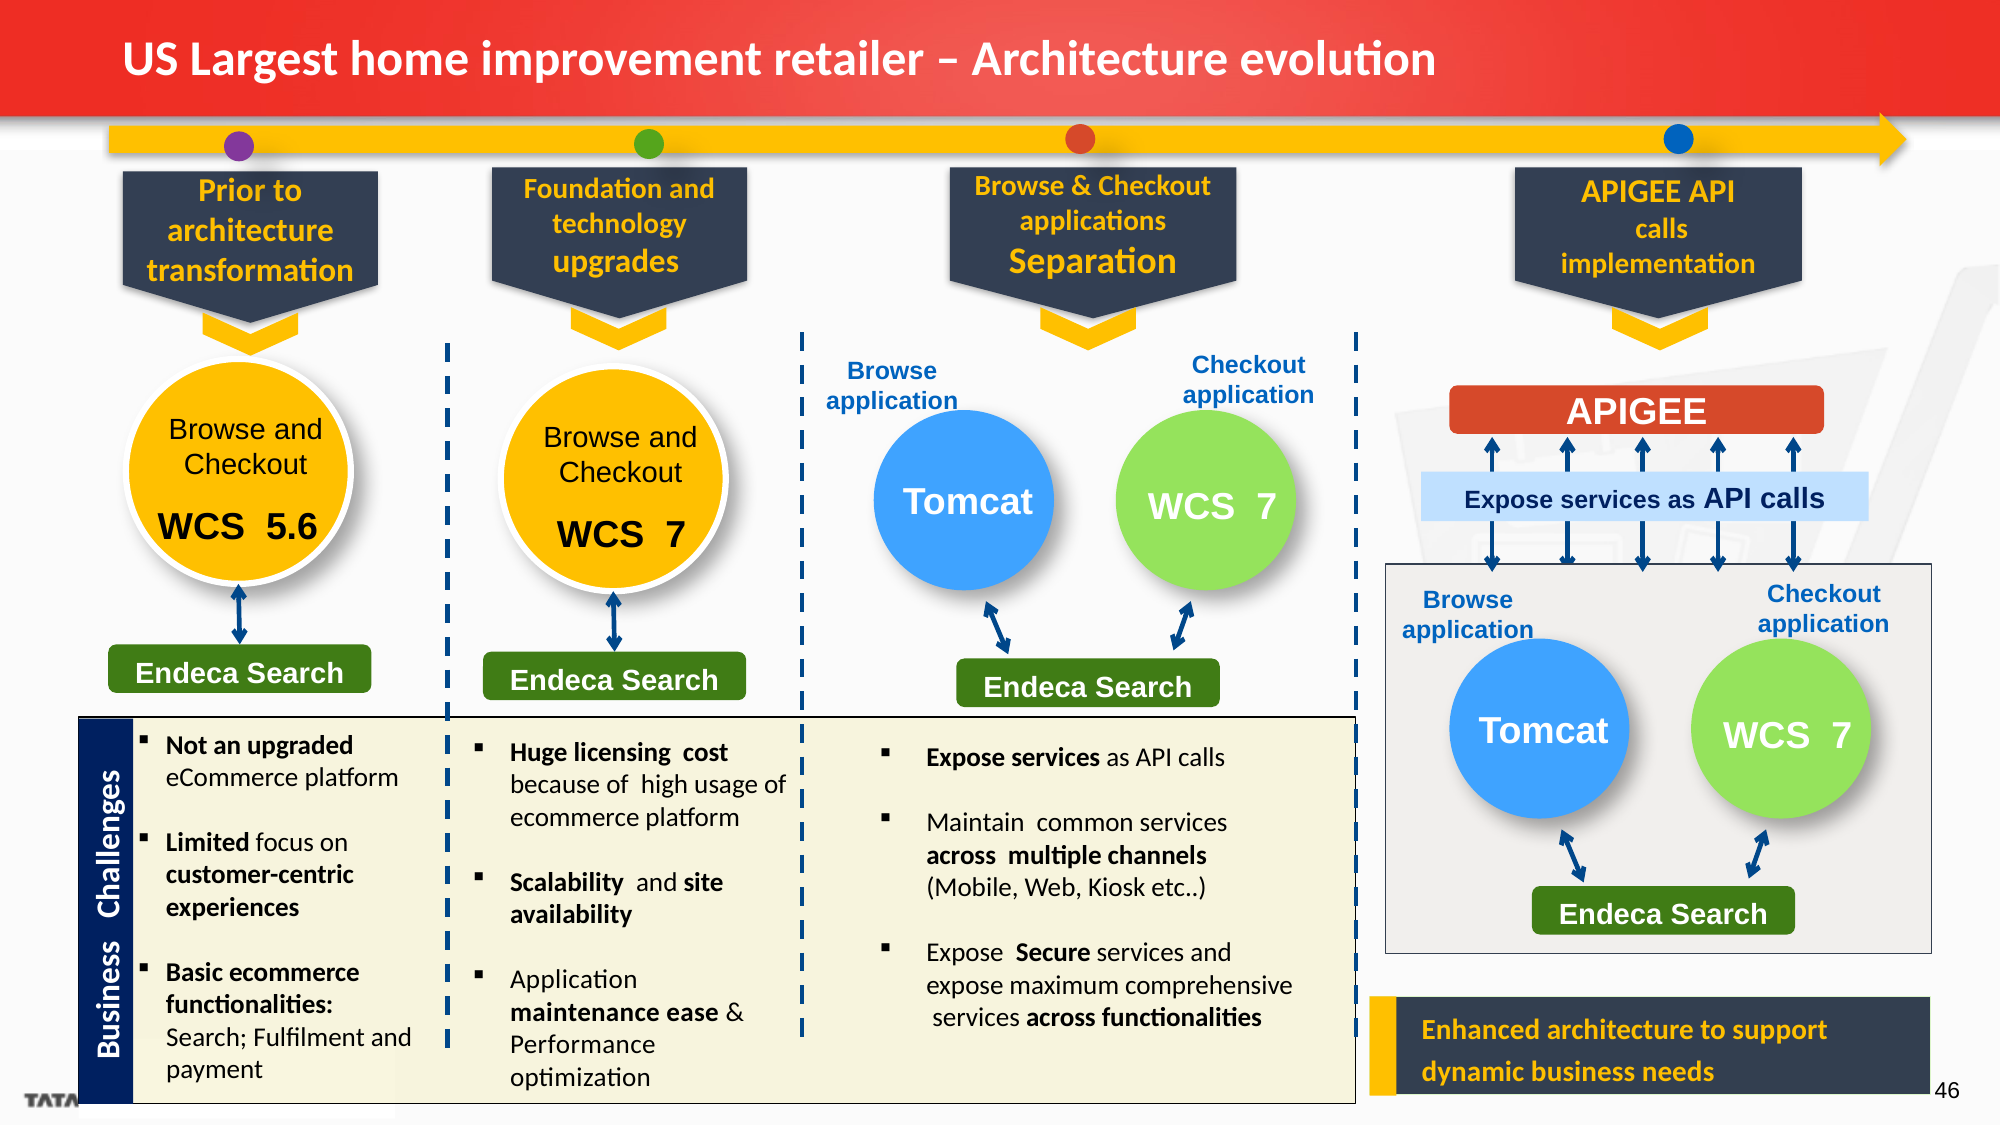

US Largest home improvement retailer – Architecture evolution

Browse & Checkout applications Separation
APIGEE API
 calls implementation
Foundation and technology upgrades
Prior to architecture
transformation

Checkout application
Browse
application

WCS  7
Tomcat
Endeca Search

Browse and Checkout
WCS  5.6
Endeca Search

Browse and Checkout
WCS  7
Endeca Search

APIGEE
Expose services as API calls

Checkout application
Browse
application

WCS  7
Tomcat
Endeca Search

Not an upgraded eCommerce platform

Limited focus on customer-centric experiences

Basic ecommerce functionalities:
Search; Fulfilment and payment
Huge licensing  cost because of  high usage of ecommerce platform

Scalability  and site availability

Application maintenance ease & Performance optimization
Expose services as API calls

Maintain  common services across  multiple channels (Mobile, Web, Kiosk etc..)

Expose  Secure services and expose maximum comprehensive  services across functionalities

Business   Challenges

Enhanced architecture to support dynamic business needs